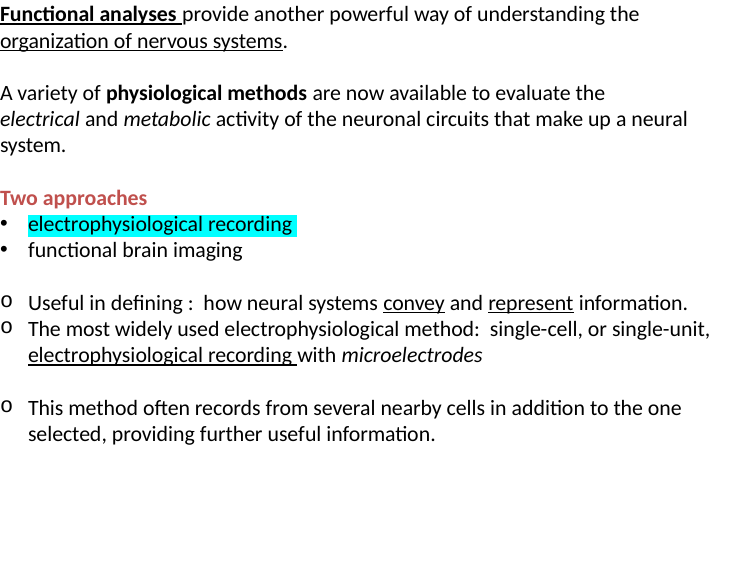

Functional analyses provide another powerful way of understanding the organization of nervous systems.

A variety of physiological methods are now available to evaluate the
electrical and metabolic activity of the neuronal circuits that make up a neural system.

Two approaches
electrophysiological recording
functional brain imaging

Useful in defining :  how neural systems convey and represent information.
The most widely used electrophysiological method:  single-cell, or single-unit, electrophysiological recording with microelectrodes

This method often records from several nearby cells in addition to the one selected, providing further useful information.